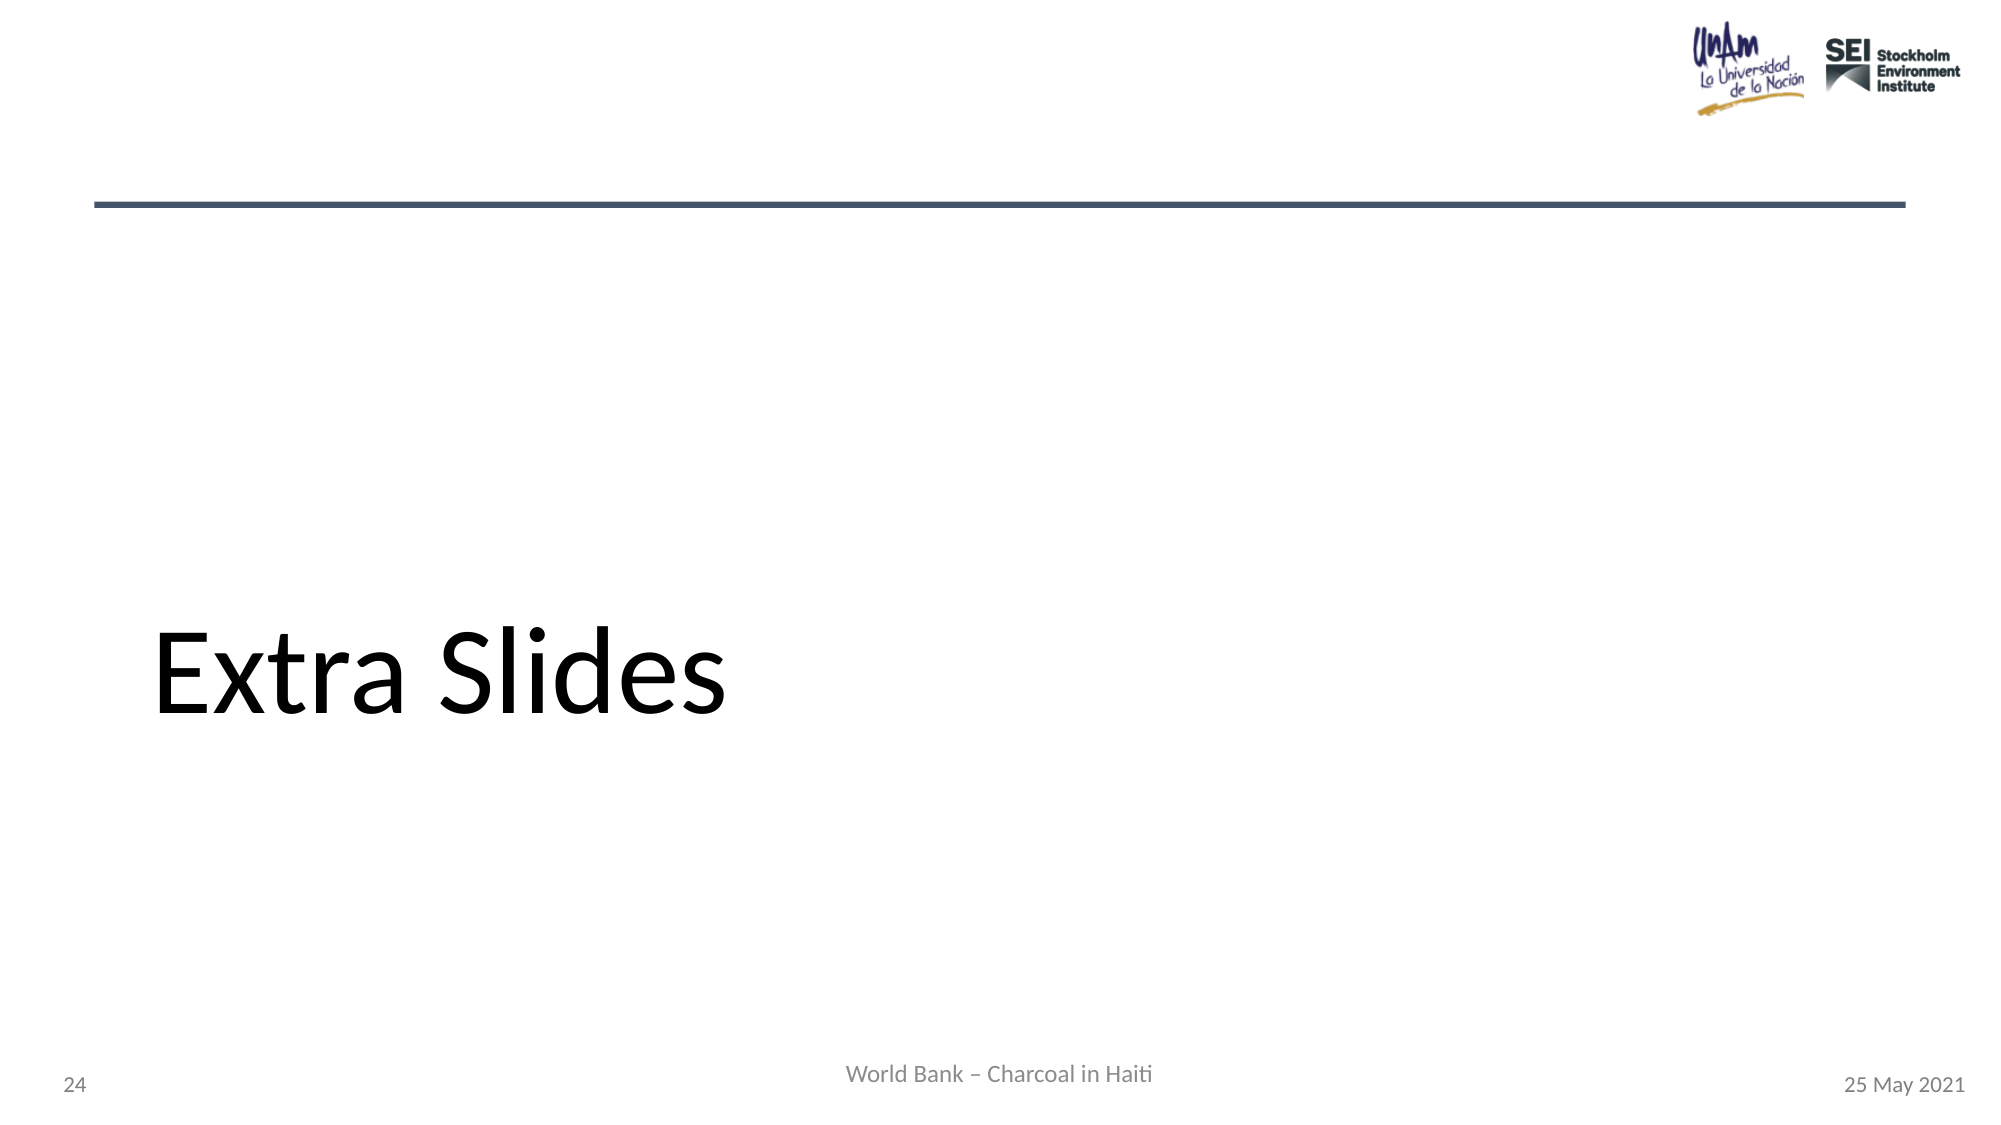

Extra Slides

World Bank – Charcoal in Haiti